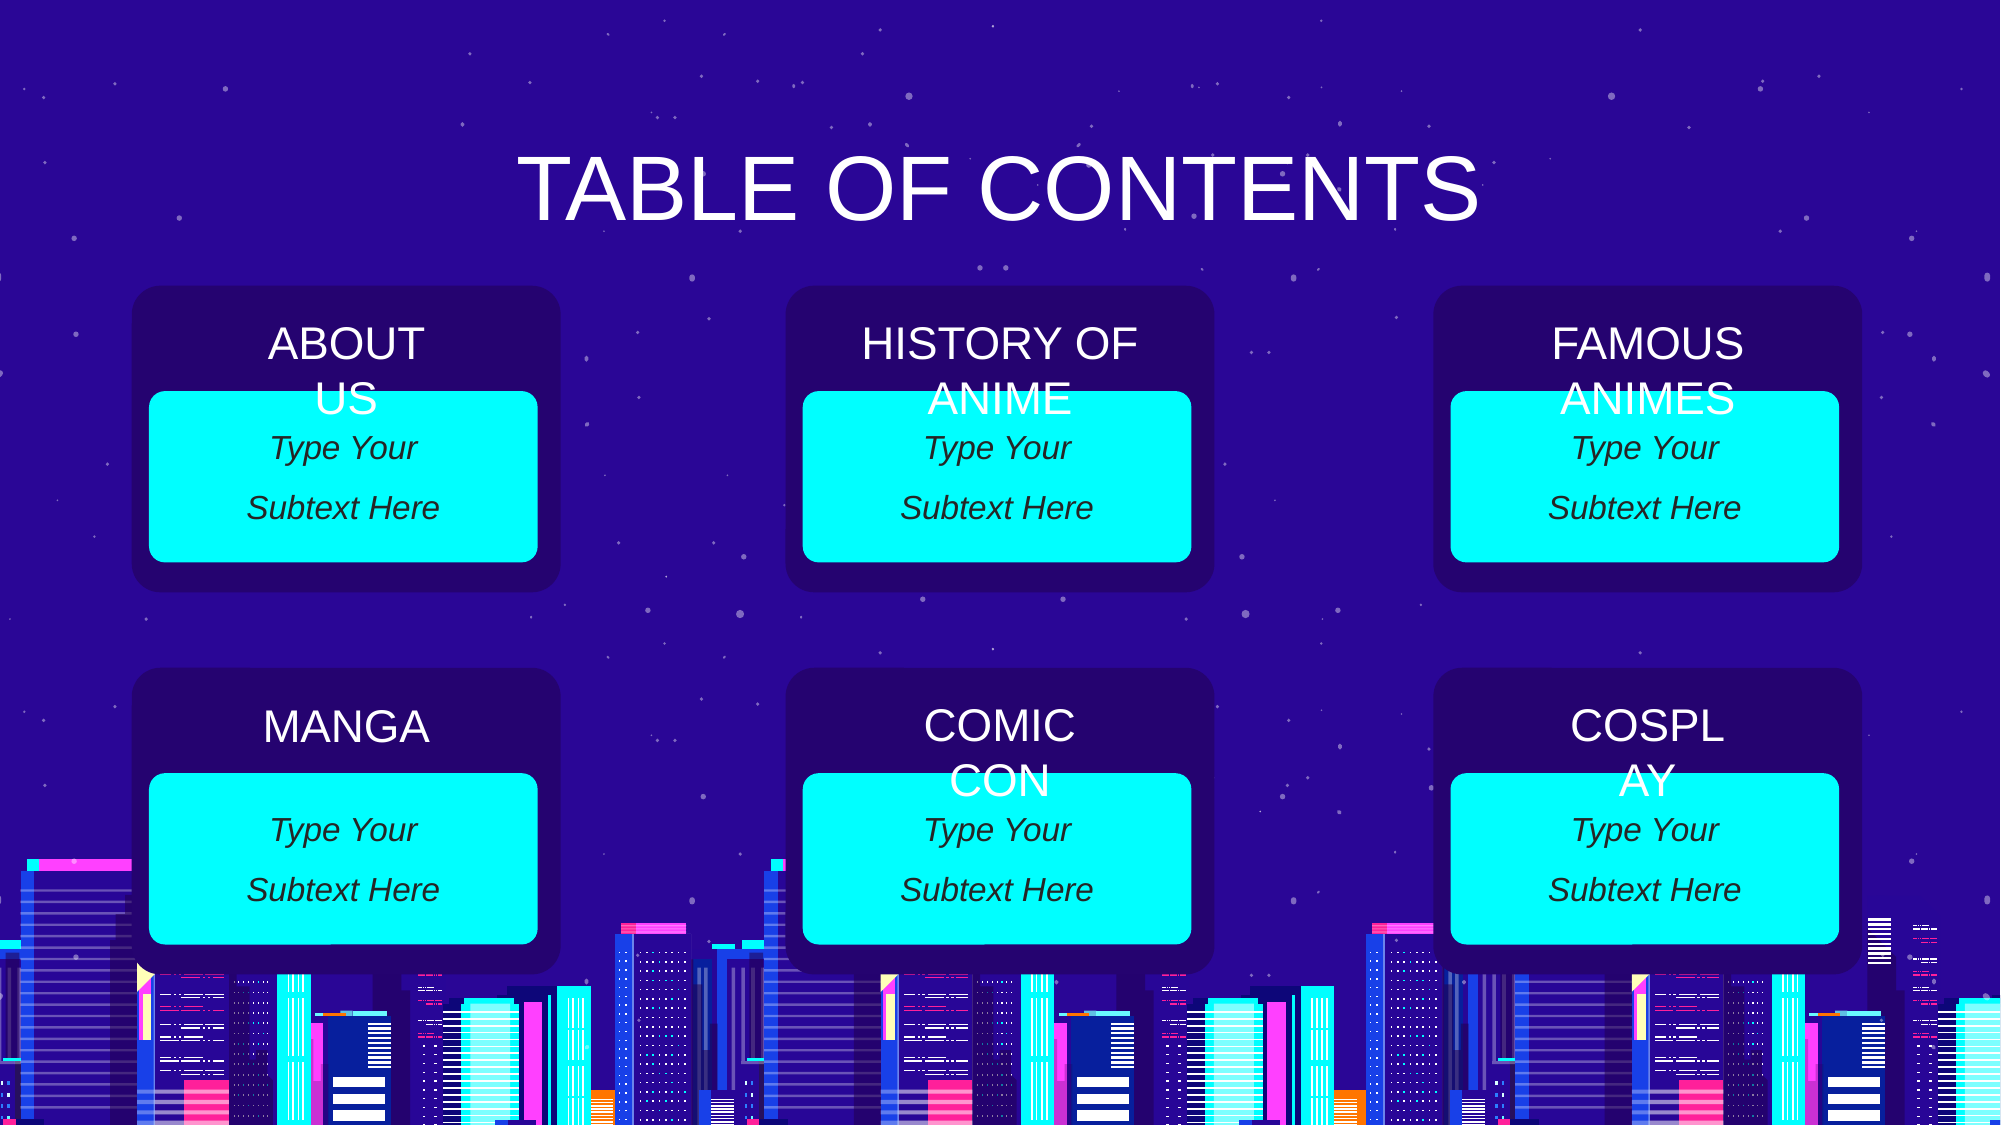

TABLE OF CONTENTS

ABOUT US
HISTORY OF ANIME
FAMOUS ANIMES

Type Your
Subtext Here
Type Your
Subtext Here
Type Your
Subtext Here

MANGA
COMIC CON
COSPLAY

Type Your
Subtext Here
Type Your
Subtext Here
Type Your
Subtext Here